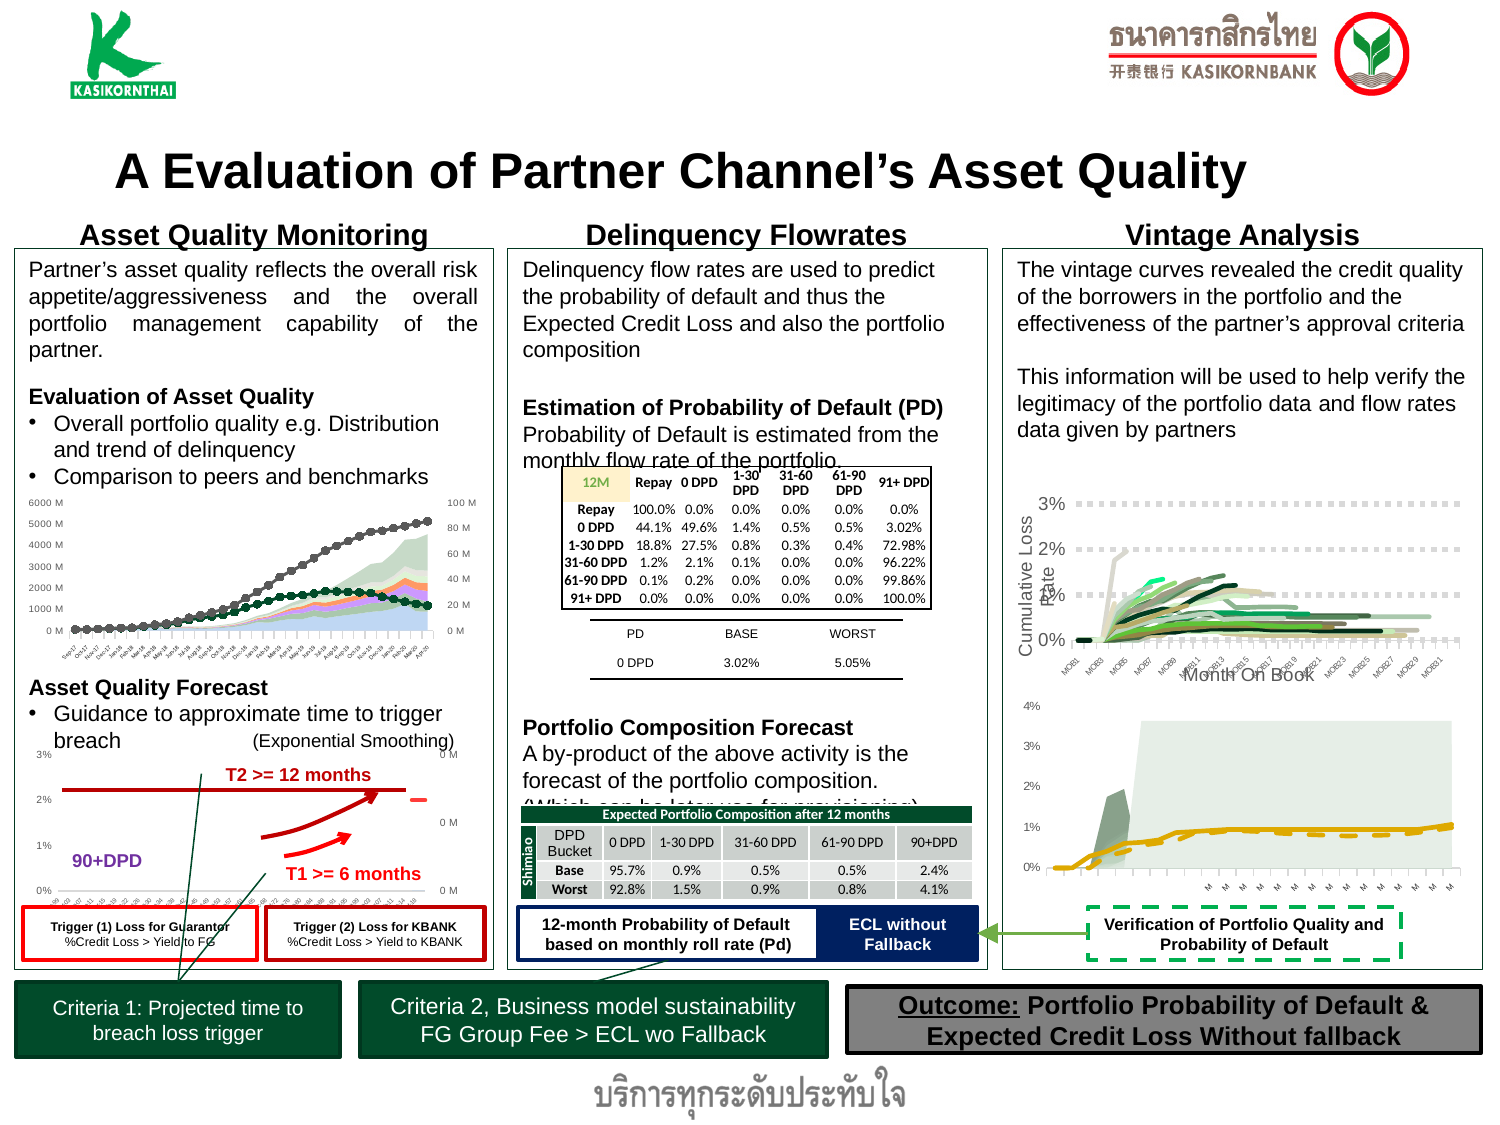

A Evaluation of Partner Channel’s Asset Quality
Asset Quality Monitoring
Delinquency Flowrates
Vintage Analysis
Partner’s asset quality reflects the overall risk appetite/aggressiveness and the overall portfolio management capability of the partner.

Evaluation of Asset Quality
Overall portfolio quality e.g. Distribution and trend of delinquency
Comparison to peers and benchmarks

Asset Quality Forecast
Guidance to approximate time to trigger breach

Delinquency flow rates are used to predict the probability of default and thus the Expected Credit Loss and also the portfolio composition

Estimation of Probability of Default (PD)
Probability of Default is estimated from the monthly flow rate of the portfolio.

Portfolio Composition Forecast
A by-product of the above activity is the forecast of the portfolio composition.
(Which can be later use for provisioning)

The vintage curves revealed the credit quality of the borrowers in the portfolio and the effectiveness of the partner’s approval criteria

This information will be used to help verify the legitimacy of the portfolio data and flow rates data given by partners
| 12M | Repay | 0 DPD | 1-30 DPD | 31-60 DPD | 61-90 DPD | 91+ DPD |
| --- | --- | --- | --- | --- | --- | --- |
| Repay | 100.0% | 0.0% | 0.0% | 0.0% | 0.0% | 0.0% |
| 0 DPD | 44.1% | 49.6% | 1.4% | 0.5% | 0.5% | 3.02% |
| 1-30 DPD | 18.8% | 27.5% | 0.8% | 0.3% | 0.4% | 72.98% |
| 31-60 DPD | 1.2% | 2.1% | 0.1% | 0.0% | 0.0% | 96.22% |
| 61-90 DPD | 0.1% | 0.2% | 0.0% | 0.0% | 0.0% | 99.86% |
| 91+ DPD | 0.0% | 0.0% | 0.0% | 0.0% | 0.0% | 100.0% |

### Chart

| Category | 30/11/2017 | 31/12/2017 | 31/01/2018 | 28/02/2018 | 31/03/2018 | 30/04/2018 | 31/05/2018 | 30/06/2018 | 31/07/2018 | 31/08/2018 | 30/09/2018 | 31/10/2018 | 30/11/2018 | 31/12/2018 | 31/01/2019 | 28/02/2019 | 31/03/2019 | 30/04/2019 | 31/05/2019 | 30/06/2019 | 31/07/2019 | 31/08/2019 | 30/09/2019 | 31/10/2019 | 30/11/2019 | 31/12/2019 | 31/01/2020 | 29/02/2020 | 31/03/2020 | 30/04/2020 | 31/05/2020 |
|---|---|---|---|---|---|---|---|---|---|---|---|---|---|---|---|---|---|---|---|---|---|---|---|---|---|---|---|---|---|---|---|
| MOB1 | 0.0 | 0.0 | 0.0 | 0.0 | 0.0 | 0.0 | 0.0 | 0.0 | 0.0 | 0.0 | 0.0 | 0.0 | 0.0 | 0.0 | 0.0 | 0.0 | 0.0 | 0.0 | 0.0 | 0.0 | 0.0 | 0.0 | 0.0 | 0.0 | 0.0 | 0.0 | 0.0 | 0.0 | 0.0 | 0.0 | None |
| MOB2 | 0.0 | 0.0 | 0.0 | 0.0 | 0.0 | 0.0 | 0.0 | 0.0 | 0.0 | 0.0 | 0.0 | 0.0 | 0.0 | 0.0 | 0.0 | 0.0 | 0.0 | 0.0 | 0.0 | 0.0 | 0.0 | 0.0 | 0.0 | 0.0 | 0.0 | 0.0 | 0.0 | 0.0 | 0.0 | None | None |
| MOB3 | 0.0 | 0.0 | 0.0 | 0.0 | 0.0 | 0.0 | 0.0 | 0.0 | 0.0 | 0.0 | 0.000147800110240071 | 0.0 | 0.0 | 0.0 | 0.0 | 6.4677655358587e-05 | 0.0 | 0.0 | 0.000154973009364244 | 2.4862066355552e-05 | 0.000132567156781946 | 0.0 | 0.0 | 0.0 | 0.0 | 0.0 | 0.0 | 0.000274837366469424 | None | None | None |
| MOB4 | 0.0 | 0.0 | 0.0 | 0.0 | 0.000209385042247785 | 0.0 | 0.000736738188465427 | 0.00107035657841309 | 0.000645113989477166 | 0.000872047141734551 | 0.00271810725291762 | 0.0029394500772577 | 0.00176996845208835 | 0.00364575425341753 | 0.00330506786738374 | 0.00277258451520264 | 0.0028446578447152 | 0.00397171273104222 | 0.00451208215774881 | 0.00424366983349466 | 0.00287361192871743 | 0.0045761723882494 | 0.00556442536298564 | 0.00543040694528829 | 0.00657148281567896 | 0.0176124922648185 | 0.00811547562514397 | None | None | None | None |
| MOB5 | 0.0 | 0.000326372379164892 | 0.0010640594596426 | 0.00192865264789636 | 0.000710497559087988 | 0.00032562 | 0.00146237298785485 | 0.00107035657841309 | 0.000878971484049261 | 0.00171565600722677 | 0.00276598120155479 | 0.00399332983695568 | 0.00264006184384221 | 0.00554144565695607 | 0.00488201292703901 | 0.00405031632458179 | 0.00441055811008926 | 0.00574003787719709 | 0.00588274447811796 | 0.00642135745074886 | 0.00322153356409454 | 0.00726749868384545 | 0.00845077812584975 | 0.00785044917953048 | 0.00907523256390248 | 0.0195743970231457 | None | None | None | None | None |
| MOB6 | 0.0 | 0.000326372379164892 | 0.0010640594596426 | 0.00192865264789636 | 0.0011869073462248 | 0.00061835372530162 | 0.00309704336971977 | 0.0017287485137256 | 0.00115796194520638 | 0.00229968307700997 | 0.00395649496589017 | 0.00441283381320103 | 0.00352902330593204 | 0.00633503788331291 | 0.00661076729739077 | 0.00481193475168075 | 0.00551138846466437 | 0.00754783355473616 | 0.00734360895034694 | 0.00670563508330979 | 0.00414371198130587 | 0.00883709928840894 | 0.0100089702240918 | 0.0107543573102308 | 0.0102981241164939 | None | None | None | None | None | None |
| MOB7 | 0.000981851859766562 | 0.00106071023228589 | 0.0010640594596426 | 0.00192865264789636 | 0.00161744063534103 | 0.00191031831731479 | 0.00420606966851033 | 0.00208135204729258 | 0.00181793772788632 | 0.00248321201258706 | 0.00438571245774896 | 0.0051903922558161 | 0.00420435254264511 | 0.00744239781664121 | 0.00789672618238624 | 0.00588200552301784 | 0.00627715046072615 | 0.00862279409747697 | 0.00789501301326241 | 0.00827899091573475 | 0.00508005566637625 | 0.00983600441598247 | 0.0128724629167985 | 0.0118223166252341 | None | None | None | None | None | None | None |
| MOB8 | 0.00412692813784234 | 0.00215850823493144 | 0.0010640594596426 | 0.00192865264789636 | 0.00174330692478211 | 0.00294967883431113 | 0.00483569317824916 | 0.00258443529526441 | 0.00220382200118891 | 0.00316185934705753 | 0.00470967835595195 | 0.00638606821948482 | 0.00444819002735325 | 0.00850580329840827 | 0.00894500889960077 | 0.00659989375405474 | 0.00692062405617792 | 0.00862731938577629 | 0.00896309448167935 | 0.0100626543204005 | 0.00608255431802662 | 0.011576247699301 | 0.0134525147572183 | None | None | None | None | None | None | None | None |
| MOB9 | 0.00687821356307056 | 0.00405555288111522 | 0.00275658463794956 | 0.00192865264789636 | 0.00174467122125402 | 0.00469291008117208 | 0.00483569317824916 | 0.00298858523941434 | 0.0025541025775436 | 0.00341740839720741 | 0.00490207976208517 | 0.00735290605365771 | 0.00493313406370994 | 0.00968200516498904 | 0.00964272283678519 | 0.00775085275309802 | 0.00654891020857368 | 0.0100235766543085 | 0.010713896243484 | 0.0111688249858777 | 0.00684675465418896 | 0.0126326336292646 | None | None | None | None | None | None | None | None | None |
| MOB10 | 0.00431258424827137 | 0.00336909533952852 | 0.00219935303318082 | 0.00192865264789636 | 0.0022382598747868 | 0.0046764645033715 | 0.00584831630537398 | 0.00326639897697499 | 0.00266493919538464 | 0.0036376702262569 | 0.00498618668380813 | 0.00800949743489352 | 0.00522371589282527 | 0.010105234341878 | 0.0104150863227225 | 0.00772301663352357 | 0.0081908168000875 | 0.0115019214658585 | 0.0121536712733387 | 0.0126127370235571 | 0.00765350489610699 | None | None | None | None | None | None | None | None | None | None |
| MOB11 | 0.00431258424827137 | 0.00330380899560903 | 0.00213220994789188 | 0.00192865264789636 | 0.00216958275724999 | 0.00583258862275193 | 0.00611408187069739 | 0.00345688664761011 | 0.00292169103001553 | 0.00366327070450951 | 0.00579829760459002 | 0.00905647541477179 | 0.0057094755883614 | 0.0104949635776129 | 0.0105668882630842 | 0.00822305804309843 | 0.00966595531761662 | 0.0127252405401288 | 0.0128411435383854 | 0.0134869245137222 | None | None | None | None | None | None | None | None | None | None | None |
| MOB12 | 0.00519819152338411 | 0.00323840397082438 | 0.00244709781049231 | 0.00192865264789636 | 0.0024946755030605 | 0.00550696618230054 | 0.00611408187069739 | 0.00367894853263193 | 0.00314215025348078 | 0.00371666770790355 | 0.00597261917562183 | 0.00916732321379586 | 0.00594726862962548 | 0.00974480791193694 | 0.0106343047495323 | 0.00873061110903353 | 0.0107458049568911 | 0.0137100807953559 | 0.0130685830072691 | None | None | None | None | None | None | None | None | None | None | None | None |
| MOB13 | 0.00519819152338411 | 0.00313534818332603 | 0.00149059002750407 | 0.00192865264789636 | 0.00243822482514231 | 0.00550696618230054 | 0.00589732389454149 | 0.00370559848051324 | 0.00317373543371112 | 0.00371666770790355 | 0.00606342913093026 | 0.00928982536407091 | 0.00457026375870105 | 0.0100706186842255 | 0.0109196921312614 | 0.00951487079869331 | 0.0119417907379164 | 0.0142573668586194 | None | None | None | None | None | None | None | None | None | None | None | None | None |
| MOB14 | 0.00517469428572193 | 0.00306553861493348 | 0.00133805663727155 | 0.00192865264789636 | 0.00240242562925616 | 0.00537540155989594 | 0.00519585489149776 | 0.00378840159941645 | 0.00317990447994623 | 0.00371666770790355 | 0.00606145092349517 | 0.00721111950213458 | 0.00472274975784402 | 0.0103311609369419 | 0.0110852985721975 | 0.00984194452588432 | 0.0120884448682951 | None | None | None | None | None | None | None | None | None | None | None | None | None | None |
| MOB15 | 0.00517469428572193 | 0.00299435234850517 | 0.00118348519981963 | 0.00192865264789636 | 0.00254057341011349 | 0.00537540155989594 | 0.00519585489149776 | 0.00374817518815757 | 0.00318422701847869 | 0.00373001722873569 | 0.00577804055443034 | 0.00720968373552576 | 0.00479494784258796 | 0.0102535219323242 | 0.0108574183641569 | 0.0096559099645236 | None | None | None | None | None | None | None | None | None | None | None | None | None | None | None |
| MOB16 | 0.00517469428572193 | 0.00289284608805244 | 0.0010640594596426 | 0.00192865264789636 | 0.0024390175475017 | 0.00537540155989594 | 0.00519585489149776 | 0.00372873425622111 | 0.00317301057077849 | 0.00317925061290334 | 0.00587426745842558 | 0.0073215374175138 | 0.00483316328551357 | 0.0101972046764955 | 0.0106755968113412 | None | None | None | None | None | None | None | None | None | None | None | None | None | None | None | None |
| MOB17 | 0.00517469428572193 | 0.00289284608805244 | 0.0010640594596426 | 0.00192865264789636 | 0.00223974403831379 | 0.00537540155989594 | 0.00519585489149776 | 0.00370453428200778 | 0.00290104900873718 | 0.00319940939099917 | 0.00587426745842558 | 0.00734581255384605 | 0.00486852175701603 | 0.0101265582157835 | None | None | None | None | None | None | None | None | None | None | None | None | None | None | None | None | None |
| MOB18 | 0.00517469428572193 | 0.00289284608805244 | 0.0010640594596426 | 0.00192865264789636 | 0.00223974403831379 | 0.00537540155989594 | 0.00519585489149776 | 0.00370453428200778 | 0.00288901992940109 | 0.00298522237373103 | 0.00586773917234419 | 0.00735495202282392 | 0.00485616098373477 | None | None | None | None | None | None | None | None | None | None | None | None | None | None | None | None | None | None |
| MOB19 | 0.00517469428572193 | 0.002206518353662 | 0.0010640594596426 | 0.00192865264789636 | 0.00223974403831379 | 0.00537540155989594 | 0.00507306493216551 | 0.00368987838150353 | 0.00288509417270602 | 0.00298522237373103 | 0.00579981046561741 | 0.00719276138613036 | None | None | None | None | None | None | None | None | None | None | None | None | None | None | None | None | None | None | None |
| MOB20 | 0.00517469428572193 | 0.002206518353662 | 0.0010640594596426 | 0.00192865264789636 | 0.00223974403831379 | 0.00537540155989594 | 0.00507306493216551 | 0.00368465967561171 | 0.00288449885974433 | 0.00306746586862383 | 0.0057931671492482 | None | None | None | None | None | None | None | None | None | None | None | None | None | None | None | None | None | None | None | None |
| MOB21 | 0.00517469428572193 | 0.002206518353662 | 0.0010640594596426 | 0.00192865264789636 | 0.00200703538447234 | 0.00537540155989594 | 0.00507306493216551 | 0.00367000377510746 | 0.00287328241204413 | 0.00305718552175678 | None | None | None | None | None | None | None | None | None | None | None | None | None | None | None | None | None | None | None | None | None |
| MOB22 | 0.00517469428572193 | 0.002206518353662 | 0.0010640594596426 | 0.00192865264789636 | 0.00200703538447234 | 0.00537540155989594 | 0.00507306493216551 | 0.00365534787460322 | 0.00286206596434393 | None | None | None | None | None | None | None | None | None | None | None | None | None | None | None | None | None | None | None | None | None | None |
| MOB23 | 0.00516653598935987 | 0.002206518353662 | 0.0010640594596426 | 0.00192865264789636 | 0.00200703538447234 | 0.00537540155989594 | 0.00505368009640454 | 0.00361138059058696 | None | None | None | None | None | None | None | None | None | None | None | None | None | None | None | None | None | None | None | None | None | None | None |
| MOB24 | 0.00516653598935987 | 0.002206518353662 | 0.0010640594596426 | 0.00192865264789636 | 0.00200703538447234 | 0.00537540155989594 | 0.00504236822609648 | None | None | None | None | None | None | None | None | None | None | None | None | None | None | None | None | None | None | None | None | None | None | None | None |
| MOB25 | 0.00516653598935987 | 0.002206518353662 | 0.0010640594596426 | 0.00192865264789636 | 0.00200703538447234 | 0.00537540155989594 | None | None | None | None | None | None | None | None | None | None | None | None | None | None | None | None | None | None | None | None | None | None | None | None | None |
| MOB26 | 0.00516653598935987 | 0.002206518353662 | 0.0010640594596426 | 0.00192865264789636 | 0.00200703538447234 | None | None | None | None | None | None | None | None | None | None | None | None | None | None | None | None | None | None | None | None | None | None | None | None | None | None |
| MOB27 | 0.00516653598935987 | 0.002206518353662 | 0.0010640594596426 | 0.00192865264789636 | None | None | None | None | None | None | None | None | None | None | None | None | None | None | None | None | None | None | None | None | None | None | None | None | None | None | None |
| MOB28 | 0.00516653598935987 | 0.002206518353662 | 0.0010640594596426 | None | None | None | None | None | None | None | None | None | None | None | None | None | None | None | None | None | None | None | None | None | None | None | None | None | None | None | None |
| MOB29 | 0.00516653598935987 | 0.002206518353662 | None | None | None | None | None | None | None | None | None | None | None | None | None | None | None | None | None | None | None | None | None | None | None | None | None | None | None | None | None |
| MOB30 | 0.00516653598935987 | None | None | None | None | None | None | None | None | None | None | None | None | None | None | None | None | None | None | None | None | None | None | None | None | None | None | None | None | None | None |
| MOB31 | None | None | None | None | None | None | None | None | None | None | None | None | None | None | None | None | None | None | None | None | None | None | None | None | None | None | None | None | None | None | None |
| MOB32 | None | None | None | None | None | None | None | None | None | None | None | None | None | None | None | None | None | None | None | None | None | None | None | None | None | None | None | None | None | None | None |

### Chart

| Category | M1: (1~30 days overdue) | M2: (31~60 days overdue) | M3: (61~90 days overdue) | M4: (91~120 days overdue) | M5: (121~150 days overdue) | M6: (151~180 days overdue) | M6+: (180+ days overdue) | Current (normal loan) | Disbursement (Accumulate) |
|---|---|---|---|---|---|---|---|---|---|
| 1 | 127600.0 | 0.0 | 0.0 | 0.0 | 0.0 | 0.0 | 0.0 | 47670603.34 | 48639860.26 |
| 2 | 121866.67 | 7500.0 | 0.0 | 0.0 | 0.0 | 0.0 | 0.0 | 47598105.75 | 49785940.26 |
| 3 | 68150.0 | 16800.0 | 7500.0 | 0.0 | 0.0 | 0.0 | 0.0 | 64791279.29 | 68831583.25999999 |
| 4 | 319556.17 | 30200.0 | 16800.0 | 7500.0 | 0.0 | 0.0 | 0.0 | 88275962.36 | 95794649.25999999 |
| 5 | 533734.99 | 86589.02 | 30200.0 | 16800.0 | 7500.0 | 0.0 | 0.0 | 105171732.31 | 117222023.25999999 |
| 6 | 677129.98 | 82750.01 | 71266.66 | 30200.0 | 16800.0 | 7500.0 | 0.0 | 111528854.94 | 128006754.25999999 |
| 7 | 1579161.43 | 104466.68 | 44150.01 | 71266.66 | 30200.0 | 16800.0 | 7500.0 | 186369875.43 | 213017602.26 |
| 8 | 2553759.47 | 375032.22 | 104466.68 | 44150.01 | 71266.66 | 30200.0 | 24300.0 | 236066069.76 | 273824222.26 |
| 9 | 802070.64 | 297684.57 | 246505.42 | 104466.68 | 44150.01 | 71266.66 | 54500.0 | 272773589.04 | 324859991.26 |
| 10 | 1767199.03 | 408324.08 | 200084.56 | 219280.44 | 104466.68 | 44150.01 | 85966.66 | 345090942.4 | 420669184.26 |
| 11 | 1743969.53 | 426236.84 | 345556.24 | 201584.56 | 219280.44 | 104466.68 | 130116.67 | 501025312.34 | 598978757.26 |
| 12 | 1175648.22 | 512656.61 | 267647.84 | 327756.24 | 212327.4 | 189384.02 | 249708.35 | 579464568.98 | 710096603.26 |
| 13 | 1486013.1 | 525482.58 | 306948.37 | 219074.54 | 260092.18 | 182784.56 | 398259.04 | 651834866.98 | 844061320.66 |
| 14 | 2074160.05 | 646065.04 | 455023.02 | 281206.33 | 217365.54 | 220442.18 | 546576.94 | 730345299.94 | 987030239.66 |
| 15 | 2808510.13 | 947632.21 | 391842.47 | 419753.84 | 236856.09 | 197805.22 | 714404.28 | 860156404.04 | 1183399022.1599998 |
| 16 | 4214388.62 | 1232355.72 | 770469.91 | 329028.38 | 443643.61 | 252027.62 | 888745.98 | 1080434332.22 | 1512792735.1 |
| 17 | 6424329.63 | 1454011.95 | 907768.06 | 750337.74 | 337532.04 | 390092.04 | 1166542.12 | 1229361183.31 | 1805859476.5 |
| 18 | 6084578.26 | 3004762.94 | 1201486.01 | 813768.07 | 662758.94 | 321113.74 | 1459663.87 | 1383999168.93 | 2111993022.78 |
| 19 | 7855575.72 | 3147415.44 | 2176664.22 | 1029572.3 | 779615.93 | 620212.48 | 1717434.82 | 1563412323.87 | 2507010536.7799997 |
| 20 | 9019427.32 | 4026669.04 | 2645248.04 | 1806460.8 | 962746.82 | 742603.02 | 2263256.24 | 1616459219.15 | 2793511620.08 |
| 21 | 8916216.59 | 4662468.88 | 3294274.16 | 2197100.2 | 1706036.13 | 887256.69 | 2992613.41 | 1659989309.75 | 3061889360.08 |
| 22 | 11141032.12 | 4868721.26 | 3921426.96 | 2523483.23 | 1835876.77 | 1628267.44 | 3754497.86 | 1736756865.02 | 3383177135.58 |
| 23 | 9734400.31 | 4881183.61 | 3968632.73 | 3266955.74 | 2261524.71 | 1717985.05 | 5039796.82 | 1847168031.88 | 3739748020.58 |
| 24 | 11040286.29 | 4745013.88 | 4364317.94 | 3549925.19 | 2938952.86 | 2157315.92 | 6707588.65 | 1825497135.72 | 3963041272.58 |
| 25 | 12167588.06 | 5582955.48 | 4407574.78 | 3894578.67 | 3155248.69 | 2870557.47 | 8763094.09 | 1801048043.41 | 4183654326.98 |
| 26 | 13227609.71 | 6004054.49 | 5056980.26 | 3878327.89 | 3539856.4 | 3039616.6 | 11500414.55 | 1782540011.17 | 4409862062.98 |
| 27 | 14546999.18 | 6764969.44 | 5317924.0 | 4185942.63 | 3437970.35 | 3382288.31 | 14348623.62 | 1752009841.04 | 4625921719.98 |
| 28 | 15277370.59 | 6579054.48 | 5666528.94 | 4468701.73 | 2955641.47 | 2777694.48 | 15440981.17 | 1582511936.24 | 4673839147.98 |
| 29 | 17038989.42 | 7771300.17 | 5964263.14 | 4905590.52 | 4224107.74 | 2784050.6 | 18055321.58 | 1471920246.86 | 4792244031.98 |
| 30 | 20704274.02 | 8552888.98 | 6733612.05 | 5366142.09 | 4847219.02 | 4062329.95 | 20628812.46 | 1348154732.66 | 4886772662.98 |
| 31 | 14903526.2 | 10032634.16 | 7087713.61 | 5678816.94 | 4964908.04 | 4452078.68 | 24490554.57 | 1247257374.87 | 5010786956.379999 |
| 32 | 14634688.95 | 7921529.71 | 8329115.81 | 6169395.84 | 5193632.66 | 4476917.86 | 28500999.02 | 1166475924.79 | 5115759120.379999 |
| PD | BASE | WORST |
| --- | --- | --- |
| 0 DPD | 3.02% | 5.05% |

### Chart

| Category | 30/09/2017 | 31/10/2017 | 30/11/2017 | 31/12/2017 | 31/01/2018 | 28/02/2018 | 31/03/2018 | 30/04/2018 | 31/05/2018 | 30/06/2018 | 31/07/2018 | 31/08/2018 | 30/09/2018 | 31/10/2018 | 30/11/2018 | 31/12/2018 | 31/01/2019 | 28/02/2019 | 31/03/2019 | 30/04/2019 | 31/05/2019 | 30/06/2019 | 31/07/2019 | 31/08/2019 | 30/09/2019 | 31/10/2019 | 30/11/2019 | 31/12/2019 | 31/01/2020 | 29/02/2020 | 31/03/2020 | 30/04/2020 | 31/05/2020 | Average | Average max |
|---|---|---|---|---|---|---|---|---|---|---|---|---|---|---|---|---|---|---|---|---|---|---|---|---|---|---|---|---|---|---|---|---|---|---|---|
| MOB1 | 0.0 | 0.0 | 0.0 | 0.0 | 0.0 | 0.0 | 0.0 | 0.0 | 0.0 | 0.0 | 0.0 | 0.0 | 0.0 | 0.0 | 0.0 | 0.0 | 0.0 | 0.0 | 0.0 | 0.0 | 0.0 | 0.0 | 0.0 | 0.0 | 0.0 | 0.0 | 0.0 | 0.0 | 0.0 | 0.0 | 0.0 | 0.0 | None | 0.0 | 0.0 |
| MOB2 | 0.0 | 0.0 | 0.0 | 0.0 | 0.0 | 0.0 | 0.0 | 0.0 | 0.0 | 0.0 | 0.0 | 0.0 | 0.0 | 0.0 | 0.0 | 0.0 | 0.0 | 0.0 | 0.0 | 0.0 | 0.0 | 0.0 | 0.0 | 0.0 | 0.0 | 0.0 | 0.0 | 0.0 | 0.0 | 0.0 | 0.0 | None | None | 0.0 | 3.138837737755261e-05 |
| MOB3 | 0.0 | 0.0 | 0.0 | 0.0 | 0.0 | 0.0 | 0.0 | 0.0 | 0.0 | 0.0 | 0.0 | 0.0 | 0.000147800110240071 | 0.0 | 0.0 | 0.0 | 0.0 | 6.4677655358587e-05 | 0.0 | 0.0 | 0.000154973009364244 | 2.4862066355552e-05 | 0.000132567156781946 | 0.0 | 0.0 | 0.0 | 0.0 | 0.0 | 0.0 | 0.000274837366469424 | None | None | None | 2.6657245485660797e-05 | 0.0029091866874319367 |
| MOB4 | 0.0 | 0.0 | 0.0 | 0.0 | 0.0 | 0.0 | 0.000209385042247785 | 0.0 | 0.000736738188465427 | 0.00107035657841309 | 0.000645113989477166 | 0.000872047141734551 | 0.00271810725291762 | 0.0029394500772577 | 0.00176996845208835 | 0.00364575425341753 | 0.00330506786738374 | 0.00277258451520264 | 0.0028446578447152 | 0.00397171273104222 | 0.00451208215774881 | 0.00424366983349466 | 0.00287361192871743 | 0.0045761723882494 | 0.00556442536298564 | 0.00543040694528829 | 0.00657148281567896 | 0.0176124922648185 | 0.00811547562514397 | None | None | None | None | 0.0030000263191892647 | 0.004116061019859687 |
| MOB5 | 0.0 | 0.0 | 0.0 | 0.000326372379164892 | 0.0010640594596426 | 0.00192865264789636 | 0.000710497559087988 | 0.00032562 | 0.00146237298785485 | 0.00107035657841309 | 0.000878971484049261 | 0.00171565600722677 | 0.00276598120155479 | 0.00399332983695568 | 0.00264006184384221 | 0.00554144565695607 | 0.00488201292703901 | 0.00405031632458179 | 0.00441055811008926 | 0.00574003787719709 | 0.00588274447811796 | 0.00642135745074886 | 0.00322153356409454 | 0.00726749868384545 | 0.00845077812584975 | 0.00785044917953048 | 0.00907523256390248 | 0.0195743970231457 | None | None | None | None | None | 0.0039732247839566765 | 0.006079568118226144 |
| MOB6 | 0.0364389068322981 | 0.0 | 0.0 | 0.000326372379164892 | 0.0010640594596426 | 0.00192865264789636 | 0.0011869073462248 | 0.00061835372530162 | 0.00309704336971977 | 0.0017287485137256 | 0.00115796194520638 | 0.00229968307700997 | 0.00395649496589017 | 0.00441283381320103 | 0.00352902330593204 | 0.00633503788331291 | 0.00661076729739077 | 0.00481193475168075 | 0.00551138846466437 | 0.00754783355473616 | 0.00734360895034694 | 0.00670563508330979 | 0.00414371198130587 | 0.00883709928840894 | 0.0100089702240918 | 0.0107543573102308 | 0.0102981241164939 | None | None | None | None | None | None | 0.00557975964026616 | 0.006354630016561576 |
| MOB7 | 0.0364389068322981 | 0.0 | 0.000981851859766562 | 0.00106071023228589 | 0.0010640594596426 | 0.00192865264789636 | 0.00161744063534103 | 0.00191031831731479 | 0.00420606966851033 | 0.00208135204729258 | 0.00181793772788632 | 0.00248321201258706 | 0.00438571245774896 | 0.0051903922558161 | 0.00420435254264511 | 0.00744239781664121 | 0.00789672618238624 | 0.00588200552301784 | 0.00627715046072615 | 0.00862279409747697 | 0.00789501301326241 | 0.00827899091573475 | 0.00508005566637625 | 0.00983600441598247 | 0.0128724629167985 | 0.0118223166252341 | None | None | None | None | None | None | None | 0.006202957166564179 | 0.006934531503543536 |
| MOB8 | 0.0364389068322981 | 0.0 | 0.00412692813784234 | 0.00215850823493144 | 0.0010640594596426 | 0.00192865264789636 | 0.00174330692478211 | 0.00294967883431113 | 0.00483569317824916 | 0.00258443529526441 | 0.00220382200118891 | 0.00316185934705753 | 0.00470967835595195 | 0.00638606821948482 | 0.00444819002735325 | 0.00850580329840827 | 0.00894500889960077 | 0.00659989375405474 | 0.00692062405617792 | 0.00862731938577629 | 0.00896309448167935 | 0.0100626543204005 | 0.00608255431802662 | 0.011576247699301 | 0.0134525147572183 | None | None | None | None | None | None | None | None | 0.006739020098675914 | 0.008757597646931434 |
| MOB9 | 0.0364389068322981 | 0.0306261343012704 | 0.00687821356307056 | 0.00405555288111522 | 0.00275658463794956 | 0.00192865264789636 | 0.00174467122125402 | 0.00469291008117208 | 0.00483569317824916 | 0.00298858523941434 | 0.0025541025775436 | 0.00341740839720741 | 0.00490207976208517 | 0.00735290605365771 | 0.00493313406370994 | 0.00968200516498904 | 0.00964272283678519 | 0.00775085275309802 | 0.00654891020857368 | 0.0100235766543085 | 0.010713896243484 | 0.0111688249858777 | 0.00684675465418896 | 0.0126326336292646 | None | None | None | None | None | None | None | None | None | 0.008546488023685973 | 0.00901118325170785 |
| MOB10 | 0.0364389068322981 | 0.0306261343012704 | 0.00431258424827137 | 0.00336909533952852 | 0.00219935303318082 | 0.00192865264789636 | 0.0022382598747868 | 0.0046764645033715 | 0.00584831630537398 | 0.00326639897697499 | 0.00266493919538464 | 0.0036376702262569 | 0.00498618668380813 | 0.00800949743489352 | 0.00522371589282527 | 0.010105234341878 | 0.0104150863227225 | 0.00772301663352357 | 0.0081908168000875 | 0.0115019214658585 | 0.0121536712733387 | 0.0126127370235571 | 0.00765350489610699 | None | None | None | None | None | None | None | None | None | None | 0.008686181054486703 | 0.009266641343976097 |
| MOB11 | 0.0364389068322981 | 0.0306261343012704 | 0.00431258424827137 | 0.00330380899560903 | 0.00213220994789188 | 0.00192865264789636 | 0.00216958275724999 | 0.00583258862275193 | 0.00611408187069739 | 0.00345688664761011 | 0.00292169103001553 | 0.00366327070450951 | 0.00579829760459002 | 0.00905647541477179 | 0.0057094755883614 | 0.0104949635776129 | 0.0105668882630842 | 0.00822305804309843 | 0.00966595531761662 | 0.0127252405401288 | 0.0128411435383854 | 0.0134869245137222 | None | None | None | None | None | None | None | None | None | None | None | 0.009157673682156517 | 0.009528256412844839 |
| MOB12 | 0.0364389068322981 | 0.0306261343012704 | 0.00519819152338411 | 0.00323840397082438 | 0.00244709781049231 | 0.00192865264789636 | 0.0024946755030605 | 0.00550696618230054 | 0.00611408187069739 | 0.00367894853263193 | 0.00314215025348078 | 0.00371666770790355 | 0.00597261917562183 | 0.00916732321379586 | 0.00594726862962548 | 0.00974480791193694 | 0.0106343047495323 | 0.00873061110903353 | 0.0107458049568911 | 0.0137100807953559 | 0.0130685830072691 | None | None | None | None | None | None | None | None | None | None | None | None | 0.009154870508823923 | 0.009528256412844839 |
| MOB13 | 0.0364389068322981 | 0.0306261343012704 | 0.00519819152338411 | 0.00313534818332603 | 0.00149059002750407 | 0.00192865264789636 | 0.00243822482514231 | 0.00550696618230054 | 0.00589732389454149 | 0.00370559848051324 | 0.00317373543371112 | 0.00371666770790355 | 0.00606342913093026 | 0.00928982536407091 | 0.00457026375870105 | 0.0100706186842255 | 0.0109196921312614 | 0.00951487079869331 | 0.0119417907379164 | 0.0142573668586194 | None | None | None | None | None | None | None | None | None | None | None | None | None | 0.008994209875210478 | 0.009528256412844839 |
| MOB14 | 0.0364389068322981 | 0.0306261343012704 | 0.00517469428572193 | 0.00306553861493348 | 0.00133805663727155 | 0.00192865264789636 | 0.00240242562925616 | 0.00537540155989594 | 0.00519585489149776 | 0.00378840159941645 | 0.00317990447994623 | 0.00371666770790355 | 0.00606145092349517 | 0.00721111950213458 | 0.00472274975784402 | 0.0103311609369419 | 0.0110852985721975 | 0.00984194452588432 | 0.0120884448682951 | None | None | None | None | None | None | None | None | None | None | None | None | None | None | 0.00860909517232108 | 0.009528256412844839 |
| MOB15 | 0.0364389068322981 | 0.0306261343012704 | 0.00517469428572193 | 0.00299435234850517 | 0.00118348519981963 | 0.00192865264789636 | 0.00254057341011349 | 0.00537540155989594 | 0.00519585489149776 | 0.00374817518815757 | 0.00318422701847869 | 0.00373001722873569 | 0.00577804055443034 | 0.00720968373552576 | 0.00479494784258796 | 0.0102535219323242 | 0.0108574183641569 | 0.0096559099645236 | None | None | None | None | None | None | None | None | None | None | None | None | None | None | None | 0.008370555405885527 | 0.009528256412844839 |
| MOB16 | 0.0364389068322981 | 0.0306261343012704 | 0.00517469428572193 | 0.00289284608805244 | 0.0010640594596426 | 0.00192865264789636 | 0.0024390175475017 | 0.00537540155989594 | 0.00519585489149776 | 0.00372873425622111 | 0.00317301057077849 | 0.00317925061290334 | 0.00587426745842558 | 0.0073215374175138 | 0.00483316328551357 | 0.0101972046764955 | 0.0106755968113412 | None | None | None | None | None | None | None | None | None | None | None | None | None | None | None | None | 0.008242254864880576 | 0.009528256412844839 |
| MOB17 | 0.0364389068322981 | 0.0306261343012704 | 0.00517469428572193 | 0.00289284608805244 | 0.0010640594596426 | 0.00192865264789636 | 0.00223974403831379 | 0.00537540155989594 | 0.00519585489149776 | 0.00370453428200778 | 0.00290104900873718 | 0.00319940939099917 | 0.00587426745842558 | 0.00734581255384605 | 0.00486852175701603 | 0.0101265582157835 | None | None | None | None | None | None | None | None | None | None | None | None | None | None | None | None | None | 0.008059777923212786 | 0.009528256412844839 |
| MOB18 | 0.0364389068322981 | 0.0306261343012704 | 0.00517469428572193 | 0.00289284608805244 | 0.0010640594596426 | 0.00192865264789636 | 0.00223974403831379 | 0.00537540155989594 | 0.00519585489149776 | 0.00370453428200778 | 0.00288901992940109 | 0.00298522237373103 | 0.00586773917234419 | 0.00735495202282392 | 0.00485616098373477 | None | None | None | None | None | None | None | None | None | None | None | None | None | None | None | None | None | None | 0.007906261524575473 | 0.009528256412844839 |
| MOB19 | 0.0364389068322981 | 0.0306261343012704 | 0.00517469428572193 | 0.002206518353662 | 0.0010640594596426 | 0.00192865264789636 | 0.00223974403831379 | 0.00537540155989594 | 0.00507306493216551 | 0.00368987838150353 | 0.00288509417270602 | 0.00298522237373103 | 0.00579981046561741 | 0.00719276138613036 | None | None | None | None | None | None | None | None | None | None | None | None | None | None | None | None | None | None | None | 0.008048567370753925 | 0.009528256412844839 |
| MOB20 | 0.0364389068322981 | 0.0306261343012704 | 0.00517469428572193 | 0.002206518353662 | 0.0010640594596426 | 0.00192865264789636 | 0.00223974403831379 | 0.00537540155989594 | 0.00507306493216551 | 0.00368465967561171 | 0.00288449885974433 | 0.00306746586862383 | 0.0057931671492482 | None | None | None | None | None | None | None | None | None | None | None | None | None | None | None | None | None | None | None | None | 0.008119766766468821 | 0.009528256412844839 |
| MOB21 | 0.0364389068322981 | 0.0306261343012704 | 0.00517469428572193 | 0.002206518353662 | 0.0010640594596426 | 0.00192865264789636 | 0.00200703538447234 | 0.00537540155989594 | 0.00507306493216551 | 0.00367000377510746 | 0.00287328241204413 | 0.00305718552175678 | None | None | None | None | None | None | None | None | None | None | None | None | None | None | None | None | None | None | None | None | None | 0.00829124495549446 | 0.009528256412844839 |
| MOB22 | 0.0364389068322981 | 0.0306261343012704 | 0.00517469428572193 | 0.002206518353662 | 0.0010640594596426 | 0.00192865264789636 | 0.00200703538447234 | 0.00537540155989594 | 0.00507306493216551 | 0.00365534787460322 | 0.00286206596434393 | None | None | None | None | None | None | None | None | None | None | None | None | None | None | None | None | None | None | None | None | None | None | 0.008764716508724756 | 0.009528256412844839 |
| MOB23 | 0.0364389068322981 | 0.0306261343012704 | 0.00516653598935987 | 0.002206518353662 | 0.0010640594596426 | 0.00192865264789636 | 0.00200703538447234 | 0.00537540155989594 | 0.00505368009640454 | 0.00361138059058696 | None | None | None | None | None | None | None | None | None | None | None | None | None | None | None | None | None | None | None | None | None | None | None | 0.00934783052154891 | 0.010095969036657947 |
| MOB24 | 0.0364389068322981 | 0.0306261343012704 | 0.00516653598935987 | 0.002206518353662 | 0.0010640594596426 | 0.00192865264789636 | 0.00200703538447234 | 0.00537540155989594 | 0.00504236822609648 | None | None | None | None | None | None | None | None | None | None | None | None | None | None | None | None | None | None | None | None | None | None | None | None | 0.009983956972732674 | 0.010796809863018113 |
(Exponential Smoothing)

### Chart

| Category | Upper CF Bound | Disbursement (Accumulate) | Forecast | Lower CF Bound | Forecast | Lower CF Bound | Upper CF Bound | %DPD>30+ by disburse | Forecast | Lower CF Bound | Upper CF Bound | Decision
Review | Stop
Disbursement |
|---|---|---|---|---|---|---|---|---|---|---|---|---|---|
T2 >= 12 months

| Expected Portfolio Composition after 12 months |  |  |  |  |  |  |
| --- | --- | --- | --- | --- | --- | --- |
| Shimiao | DPD Bucket | 0 DPD | 1-30 DPD | 31-60 DPD | 61-90 DPD | 90+DPD |
|  | Base | 95.7% | 0.9% | 0.5% | 0.5% | 2.4% |
|  | Worst | 92.8% | 1.5% | 0.9% | 0.8% | 4.1% |

90+DPD
T1 >= 6 months
ECL without
Fallback
Verification of Portfolio Quality and Probability of Default
Trigger (1) Loss for Guarantor
%Credit Loss > Yield to FG
Trigger (2) Loss for KBANK
%Credit Loss > Yield to KBANK
12-month Probability of Default
based on monthly roll rate (Pd)
Criteria 1: Projected time to breach loss trigger
Criteria 2, Business model sustainability
FG Group Fee > ECL wo Fallback
Outcome: Portfolio Probability of Default & Expected Credit Loss Without fallback